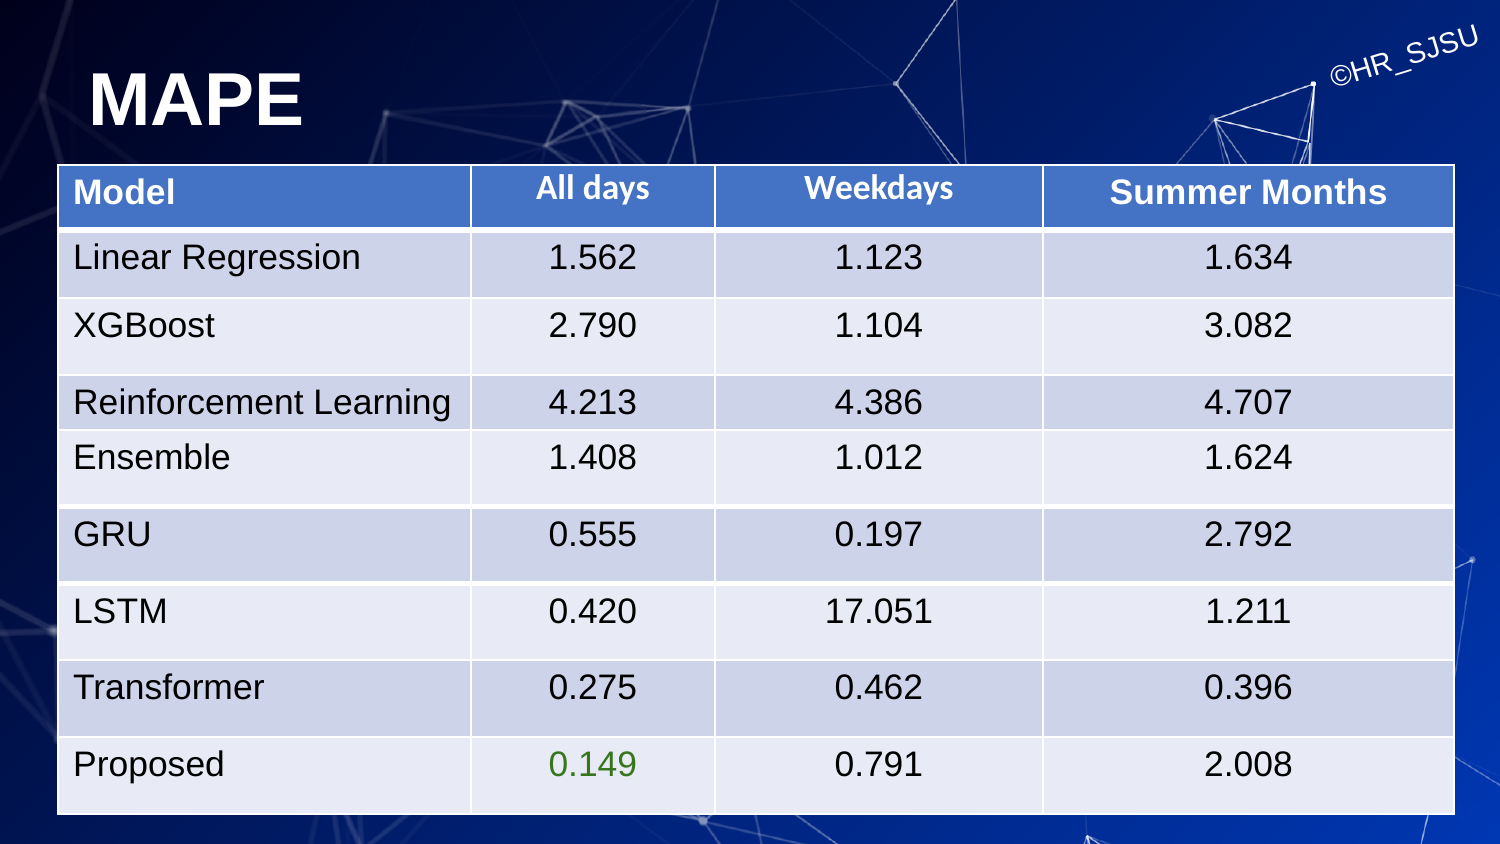

# MAPE
| Model | All days | Weekdays | Summer Months |
| --- | --- | --- | --- |
| Linear Regression | 1.562 | 1.123 | 1.634 |
| XGBoost | 2.790 | 1.104 | 3.082 |
| Reinforcement Learning | 4.213 | 4.386 | 4.707 |
| Ensemble | 1.408 | 1.012 | 1.624 |
| GRU | 0.555 | 0.197 | 2.792 |
| LSTM | 0.420 | 17.051 | 1.211 |
| Transformer | 0.275 | 0.462 | 0.396 |
| Proposed | 0.149 | 0.791 | 2.008 |

49